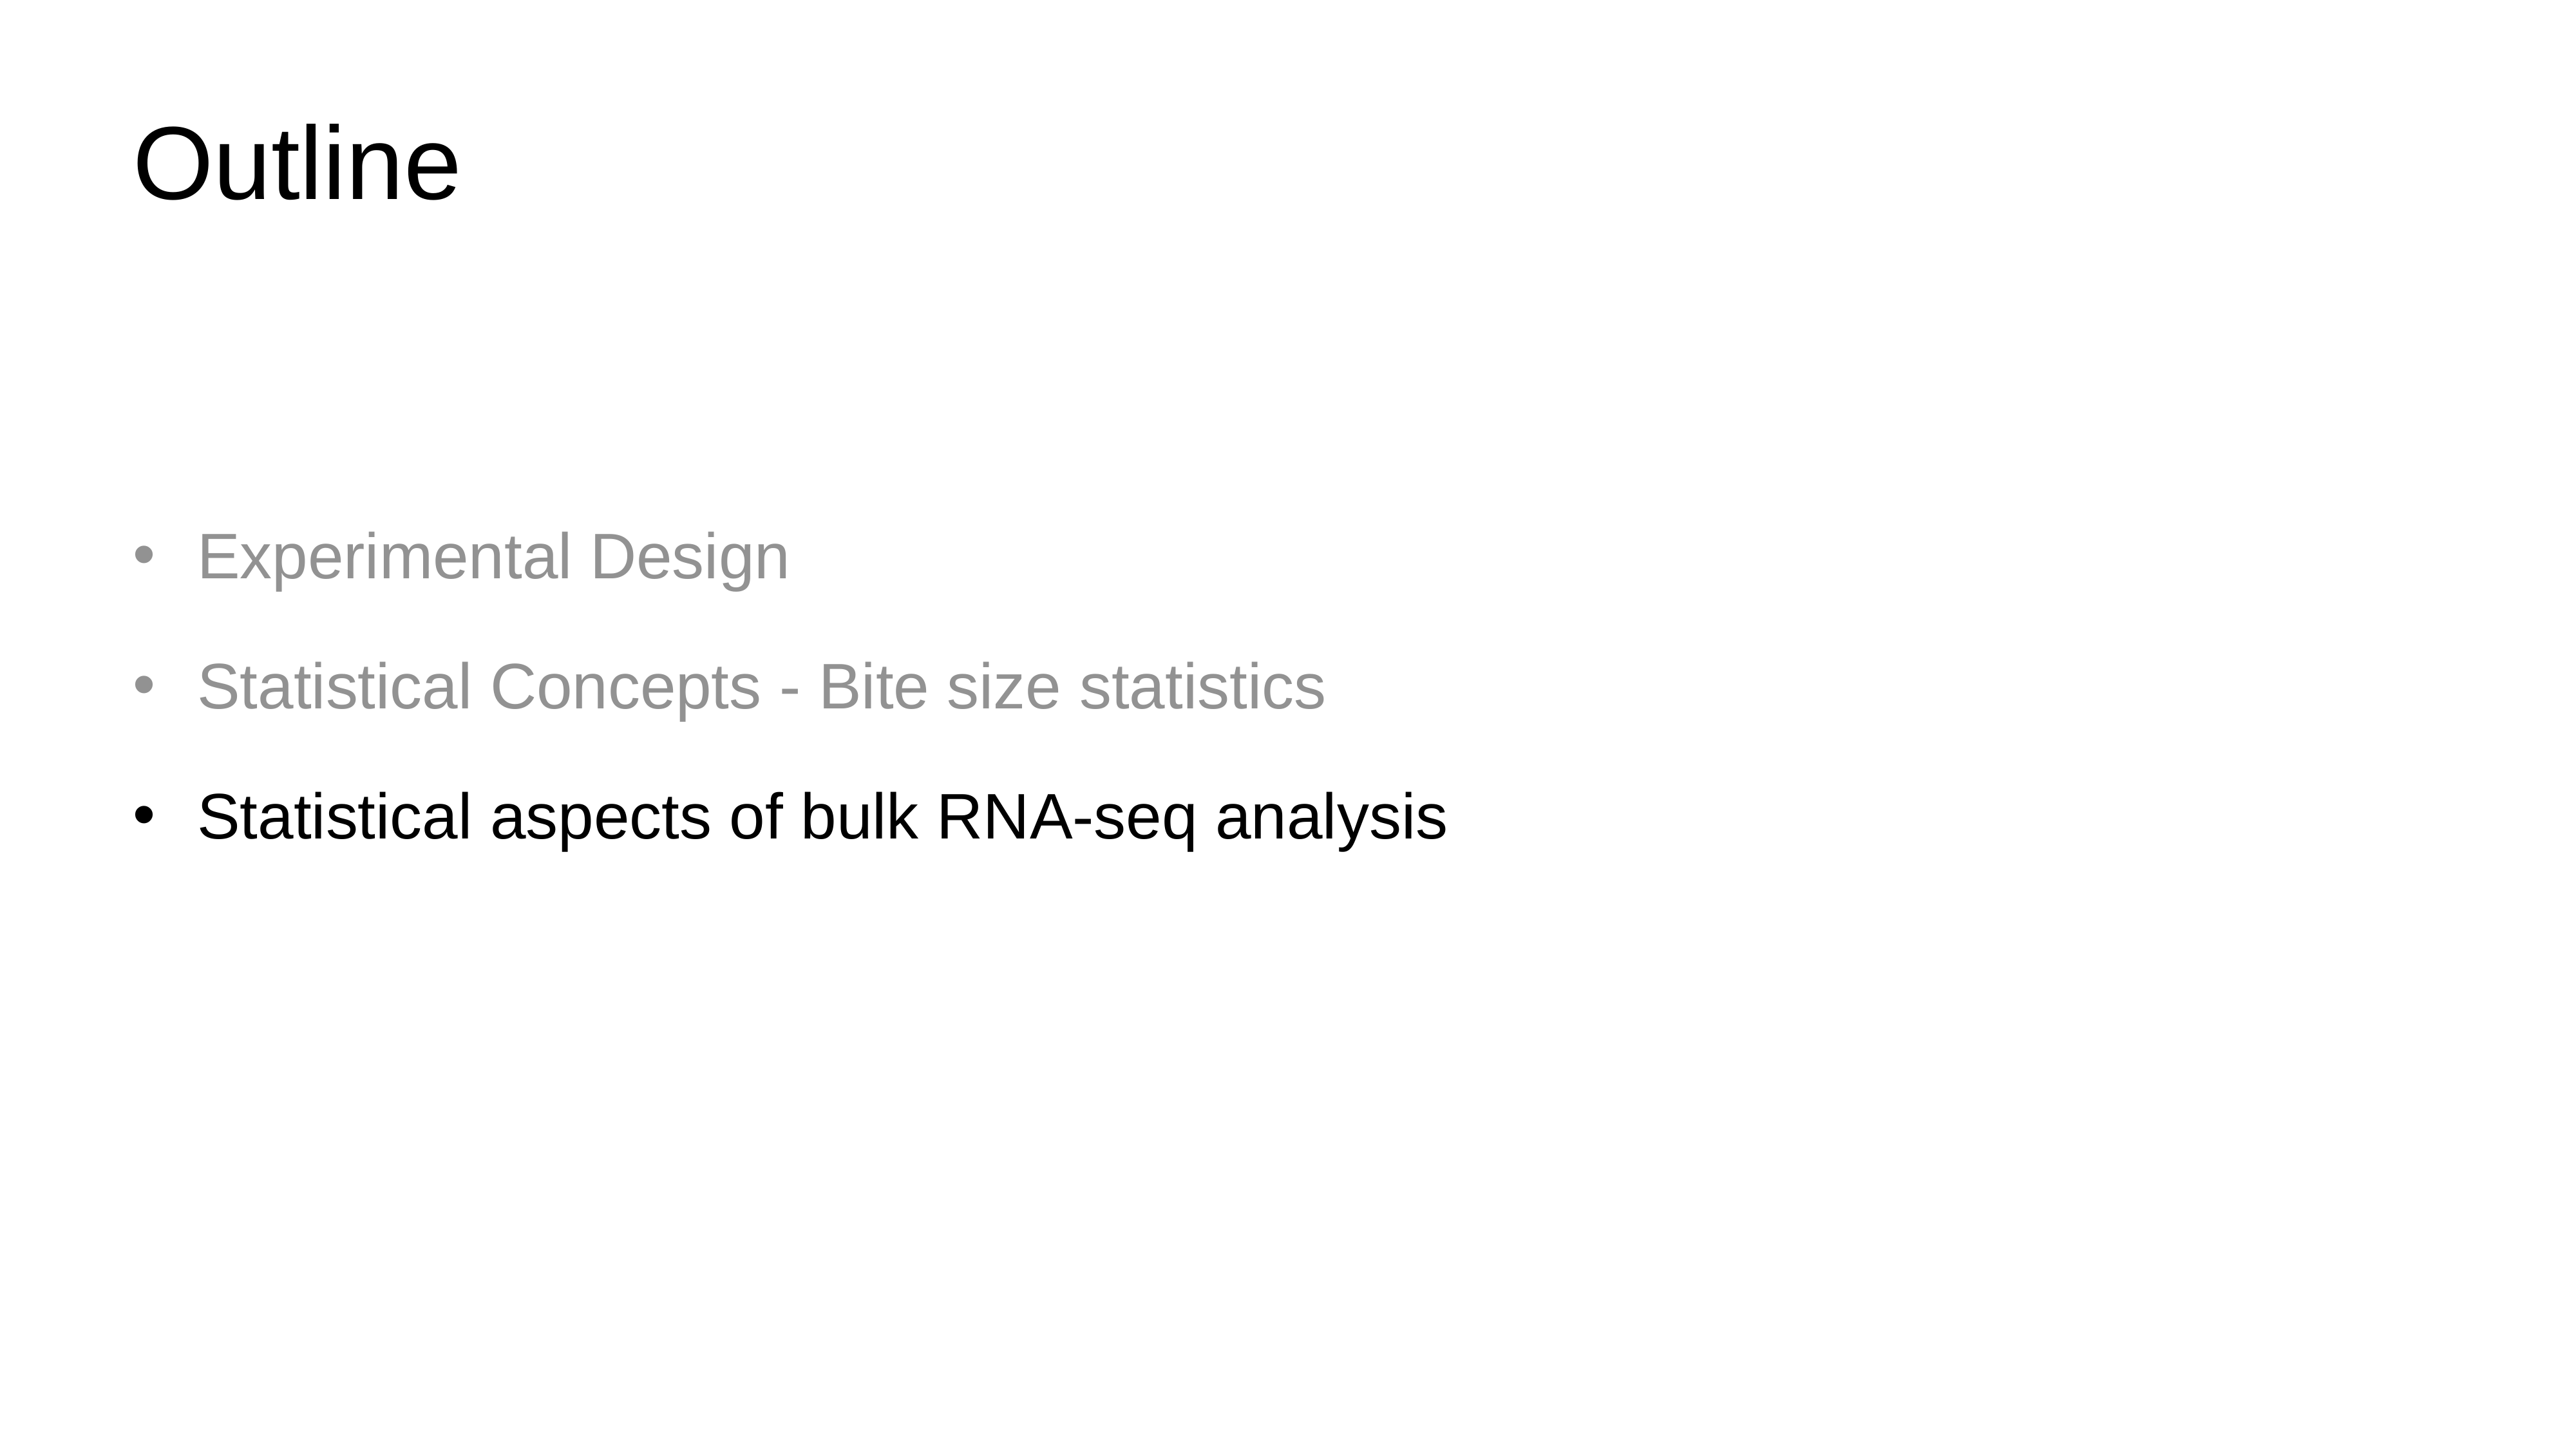

# Outline
Experimental Design
Statistical Concepts - Bite size statistics
Statistical aspects of bulk RNA-seq analysis